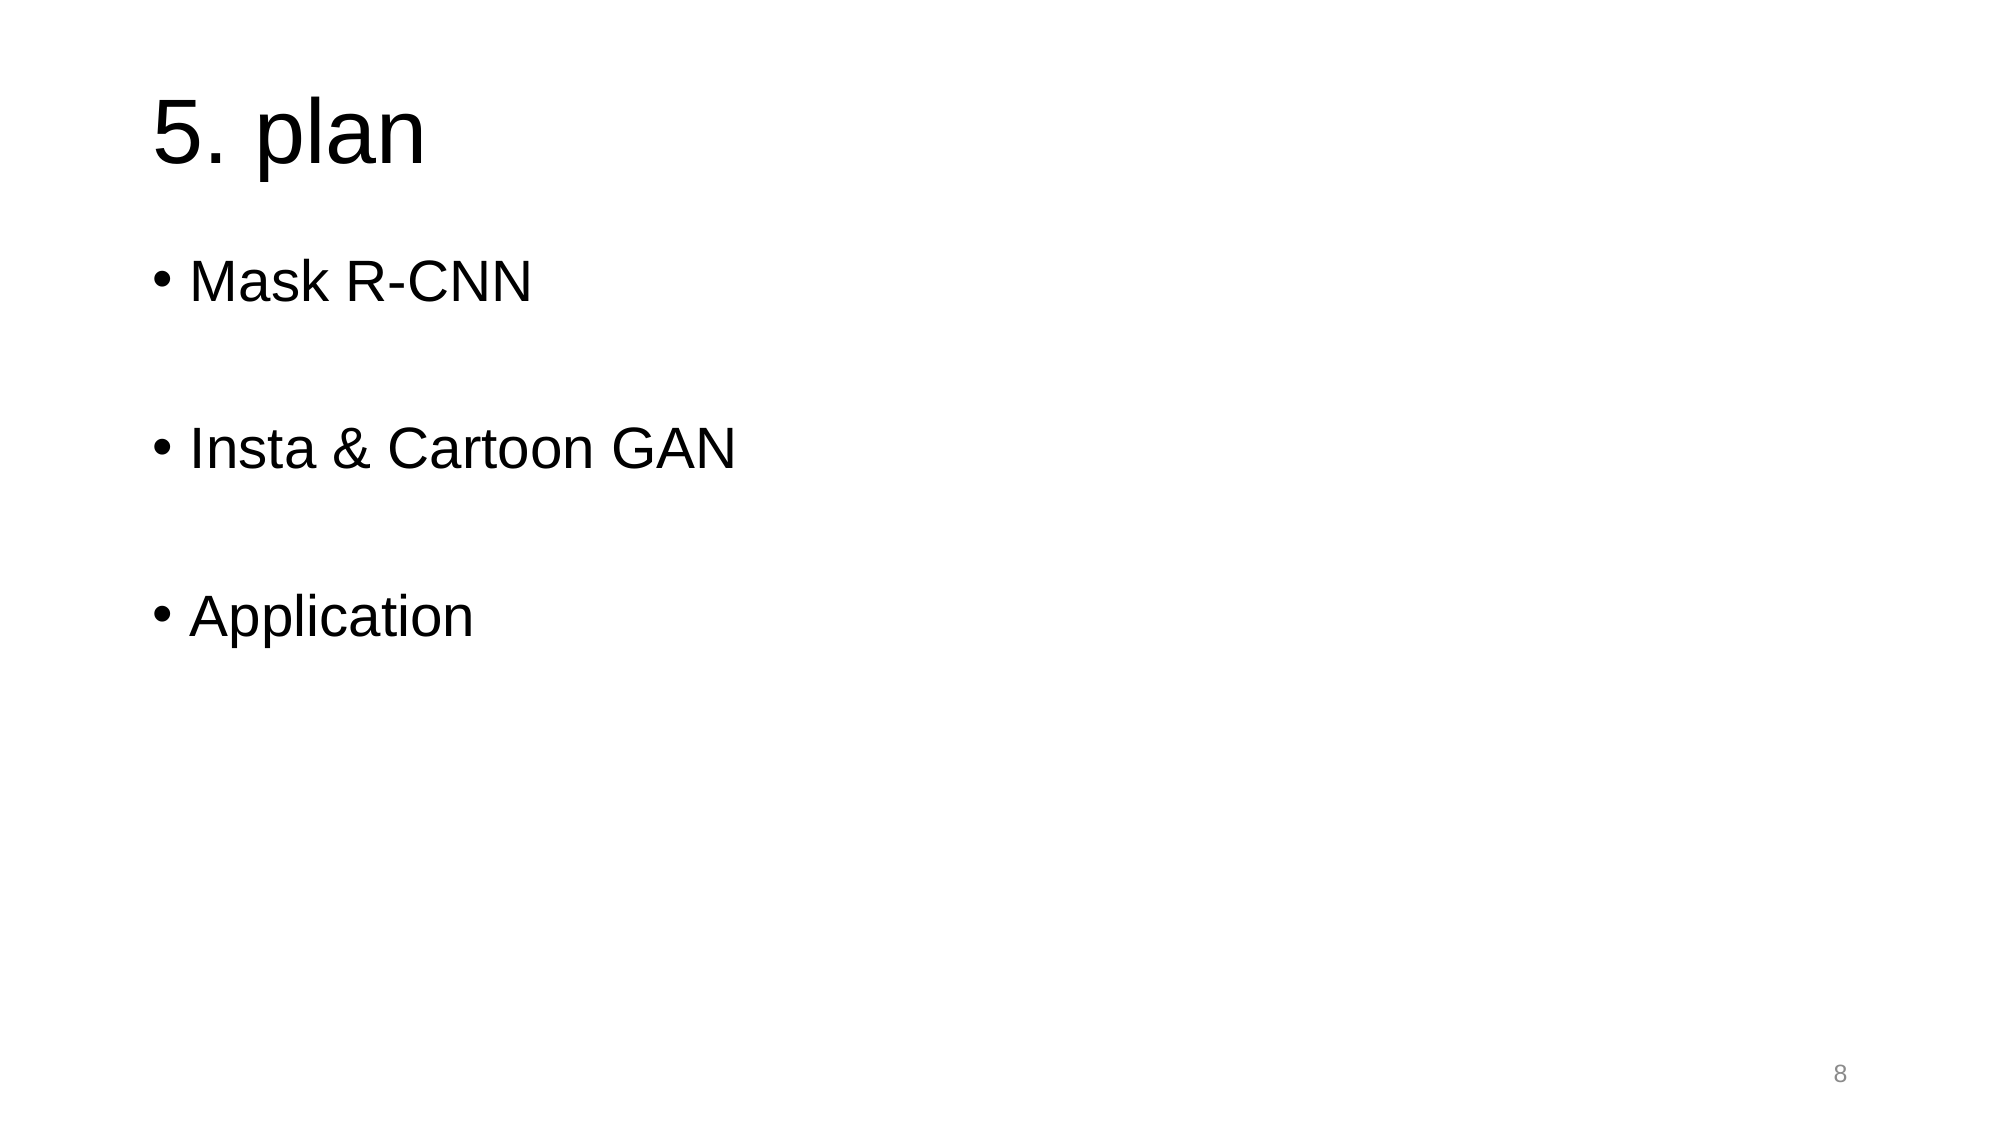

# 5. plan
Mask R-CNN

Insta & Cartoon GAN

Application
8